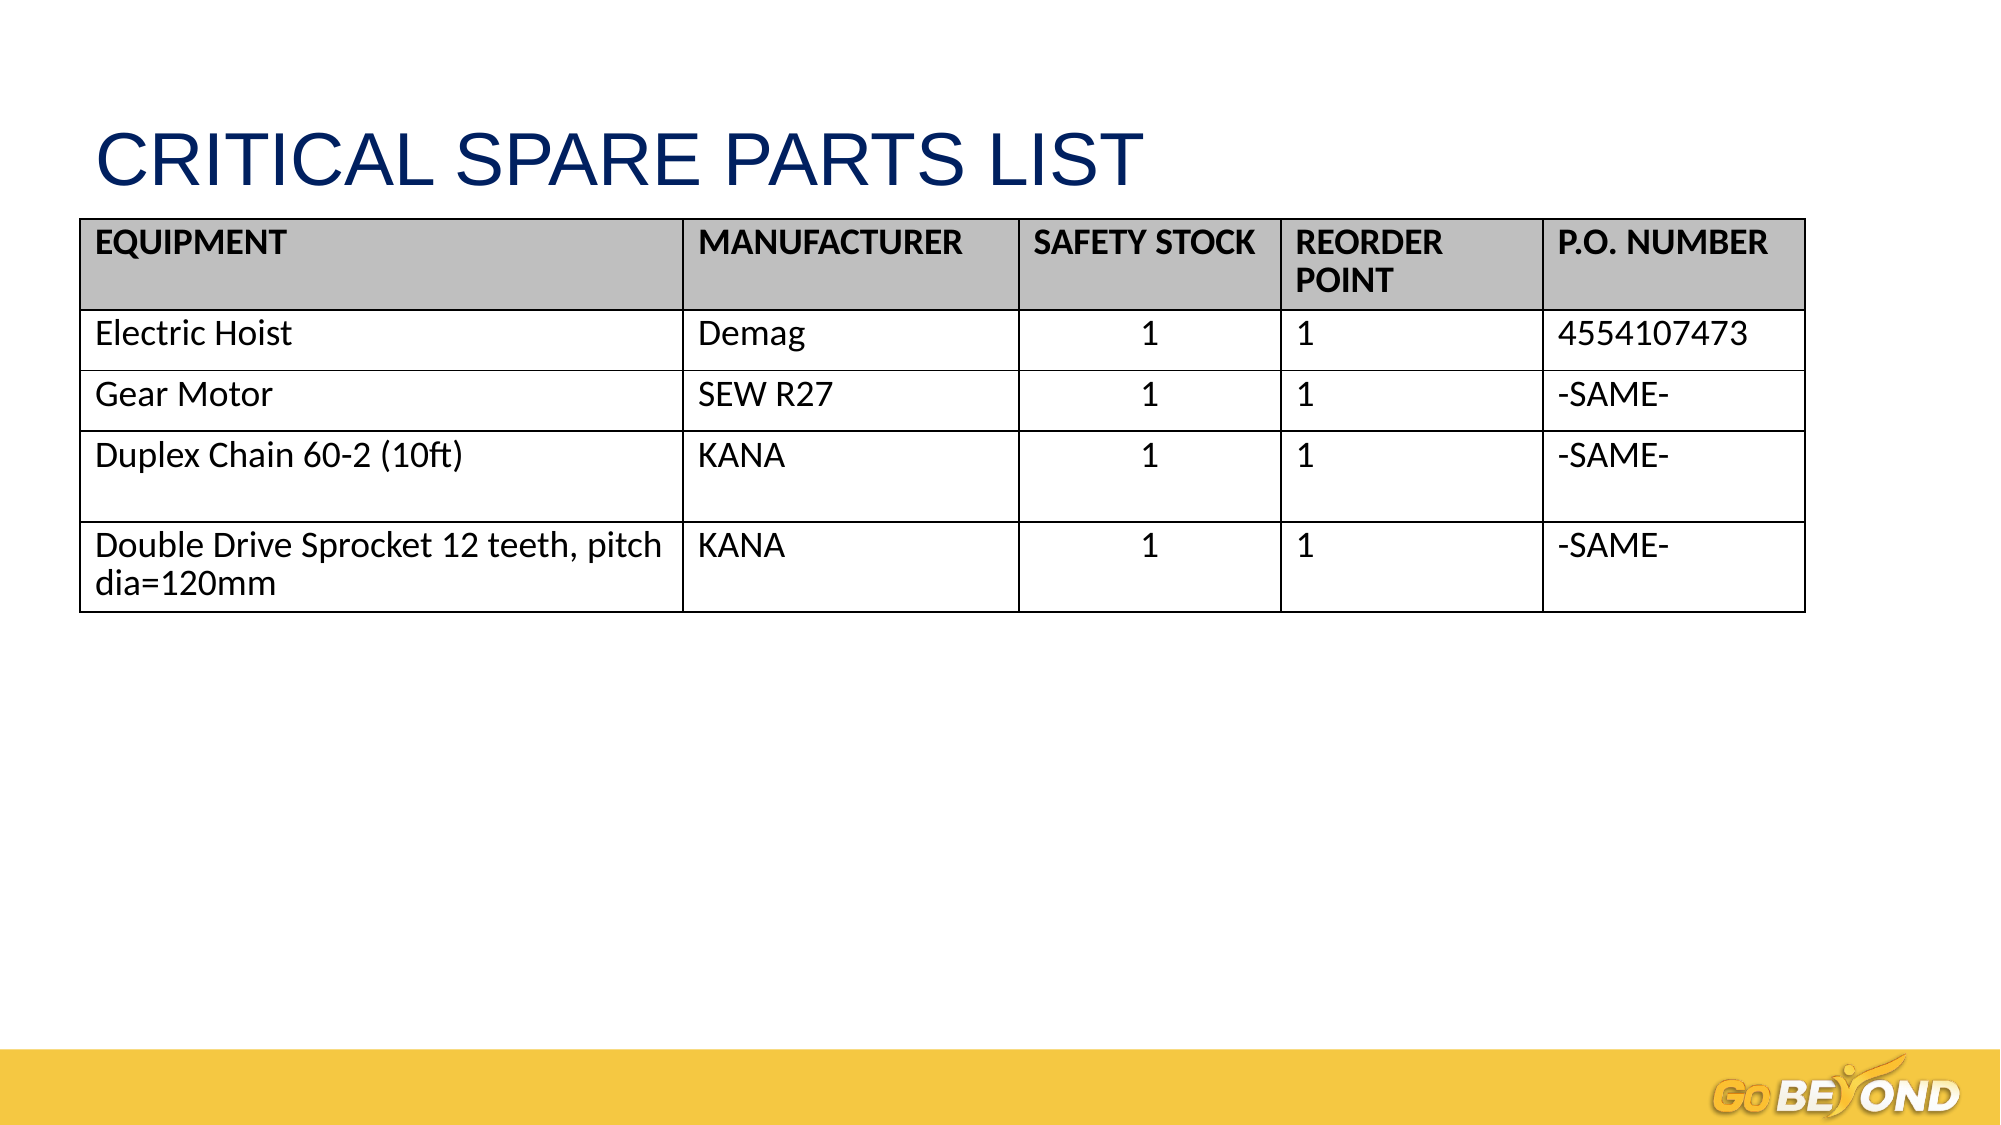

# CRITICAL SPARE PARTS LIST
| EQUIPMENT | MANUFACTURER | SAFETY STOCK | REORDER POINT | P.O. NUMBER |
| --- | --- | --- | --- | --- |
| Electric Hoist | Demag | 1 | 1 | 4554107473 |
| Gear Motor | SEW R27 | 1 | 1 | -SAME- |
| Duplex Chain 60-2 (10ft) | KANA | 1 | 1 | -SAME- |
| Double Drive Sprocket 12 teeth, pitch dia=120mm | KANA | 1 | 1 | -SAME- |